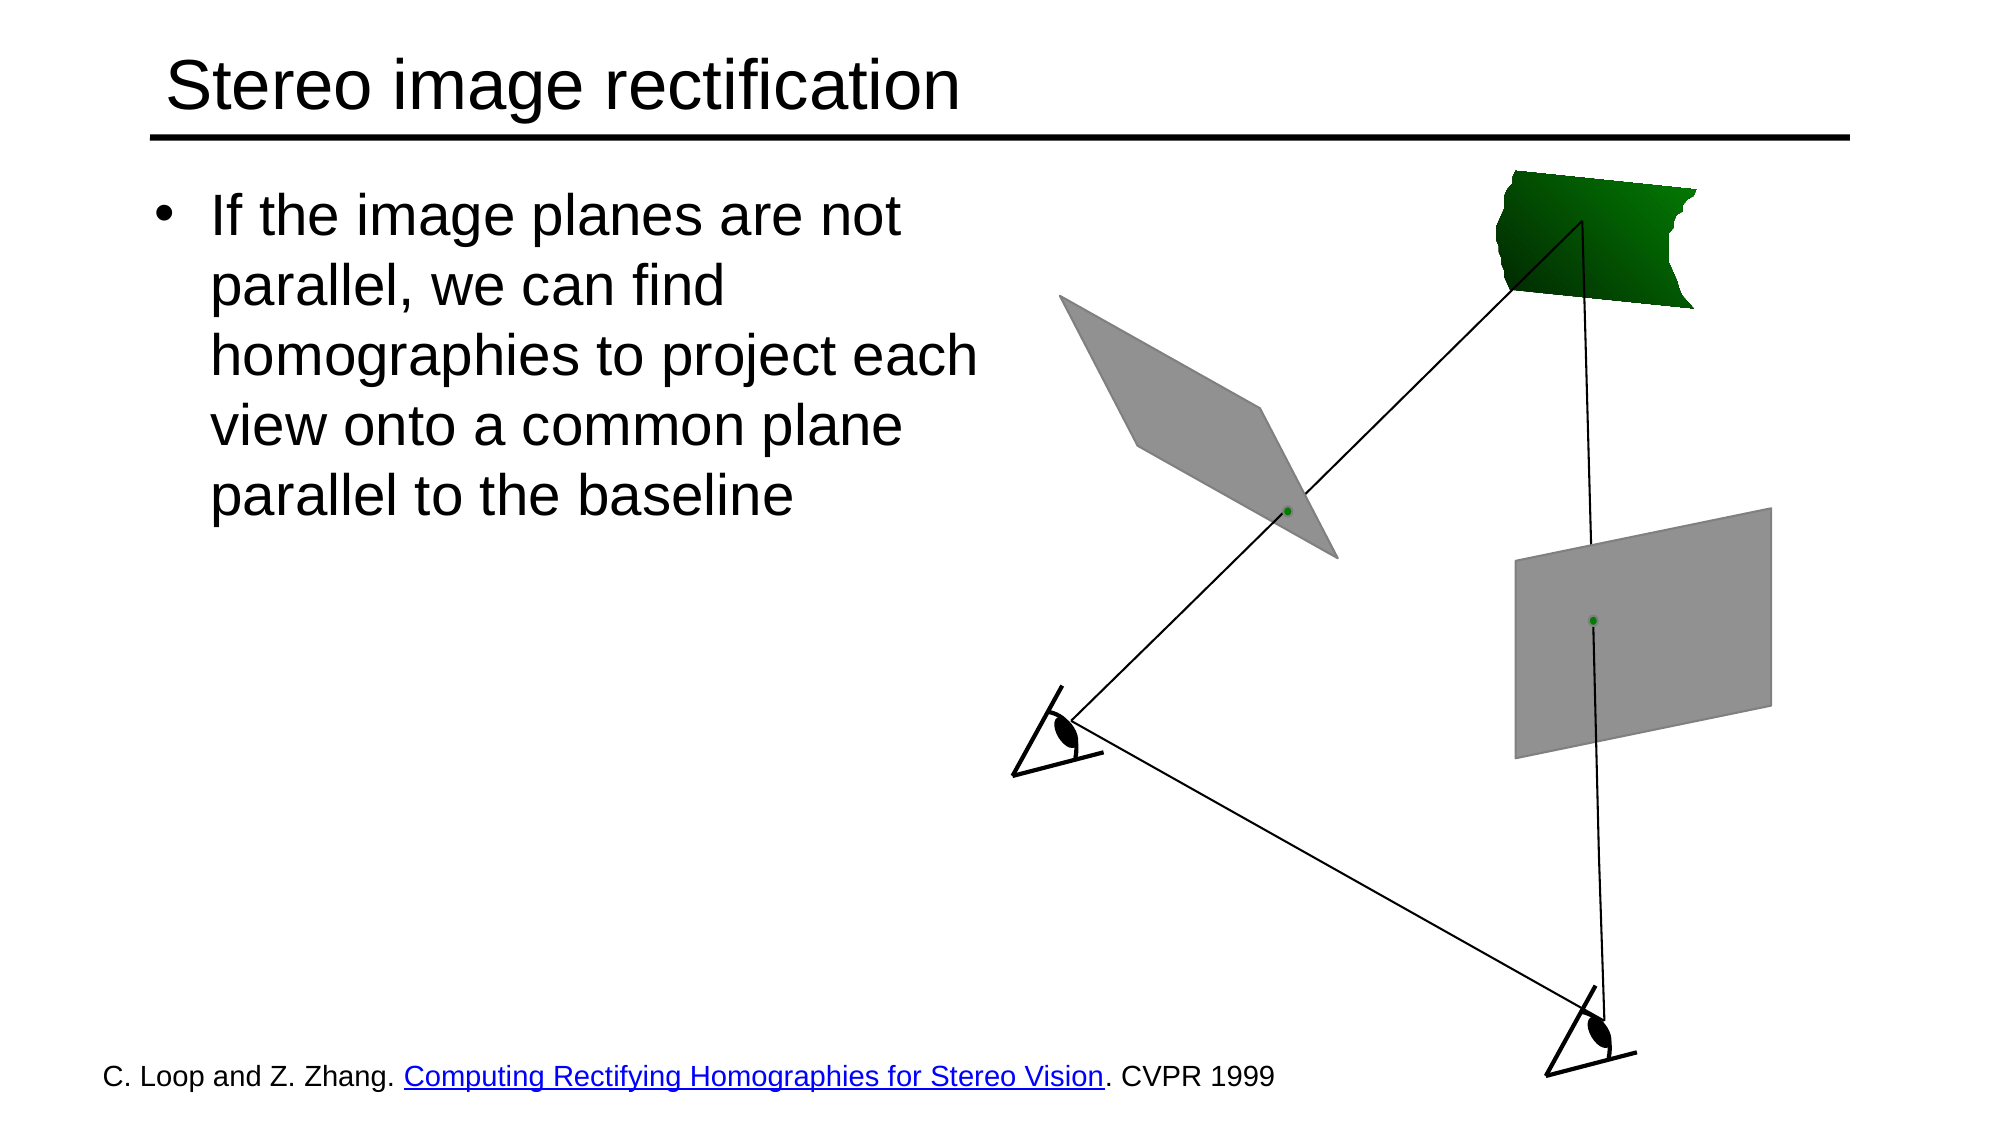

# Stereo image rectification
If the image planes are not parallel, we can find homographies to project each view onto a common plane parallel to the baseline

C. Loop and Z. Zhang. Computing Rectifying Homographies for Stereo Vision. CVPR 1999